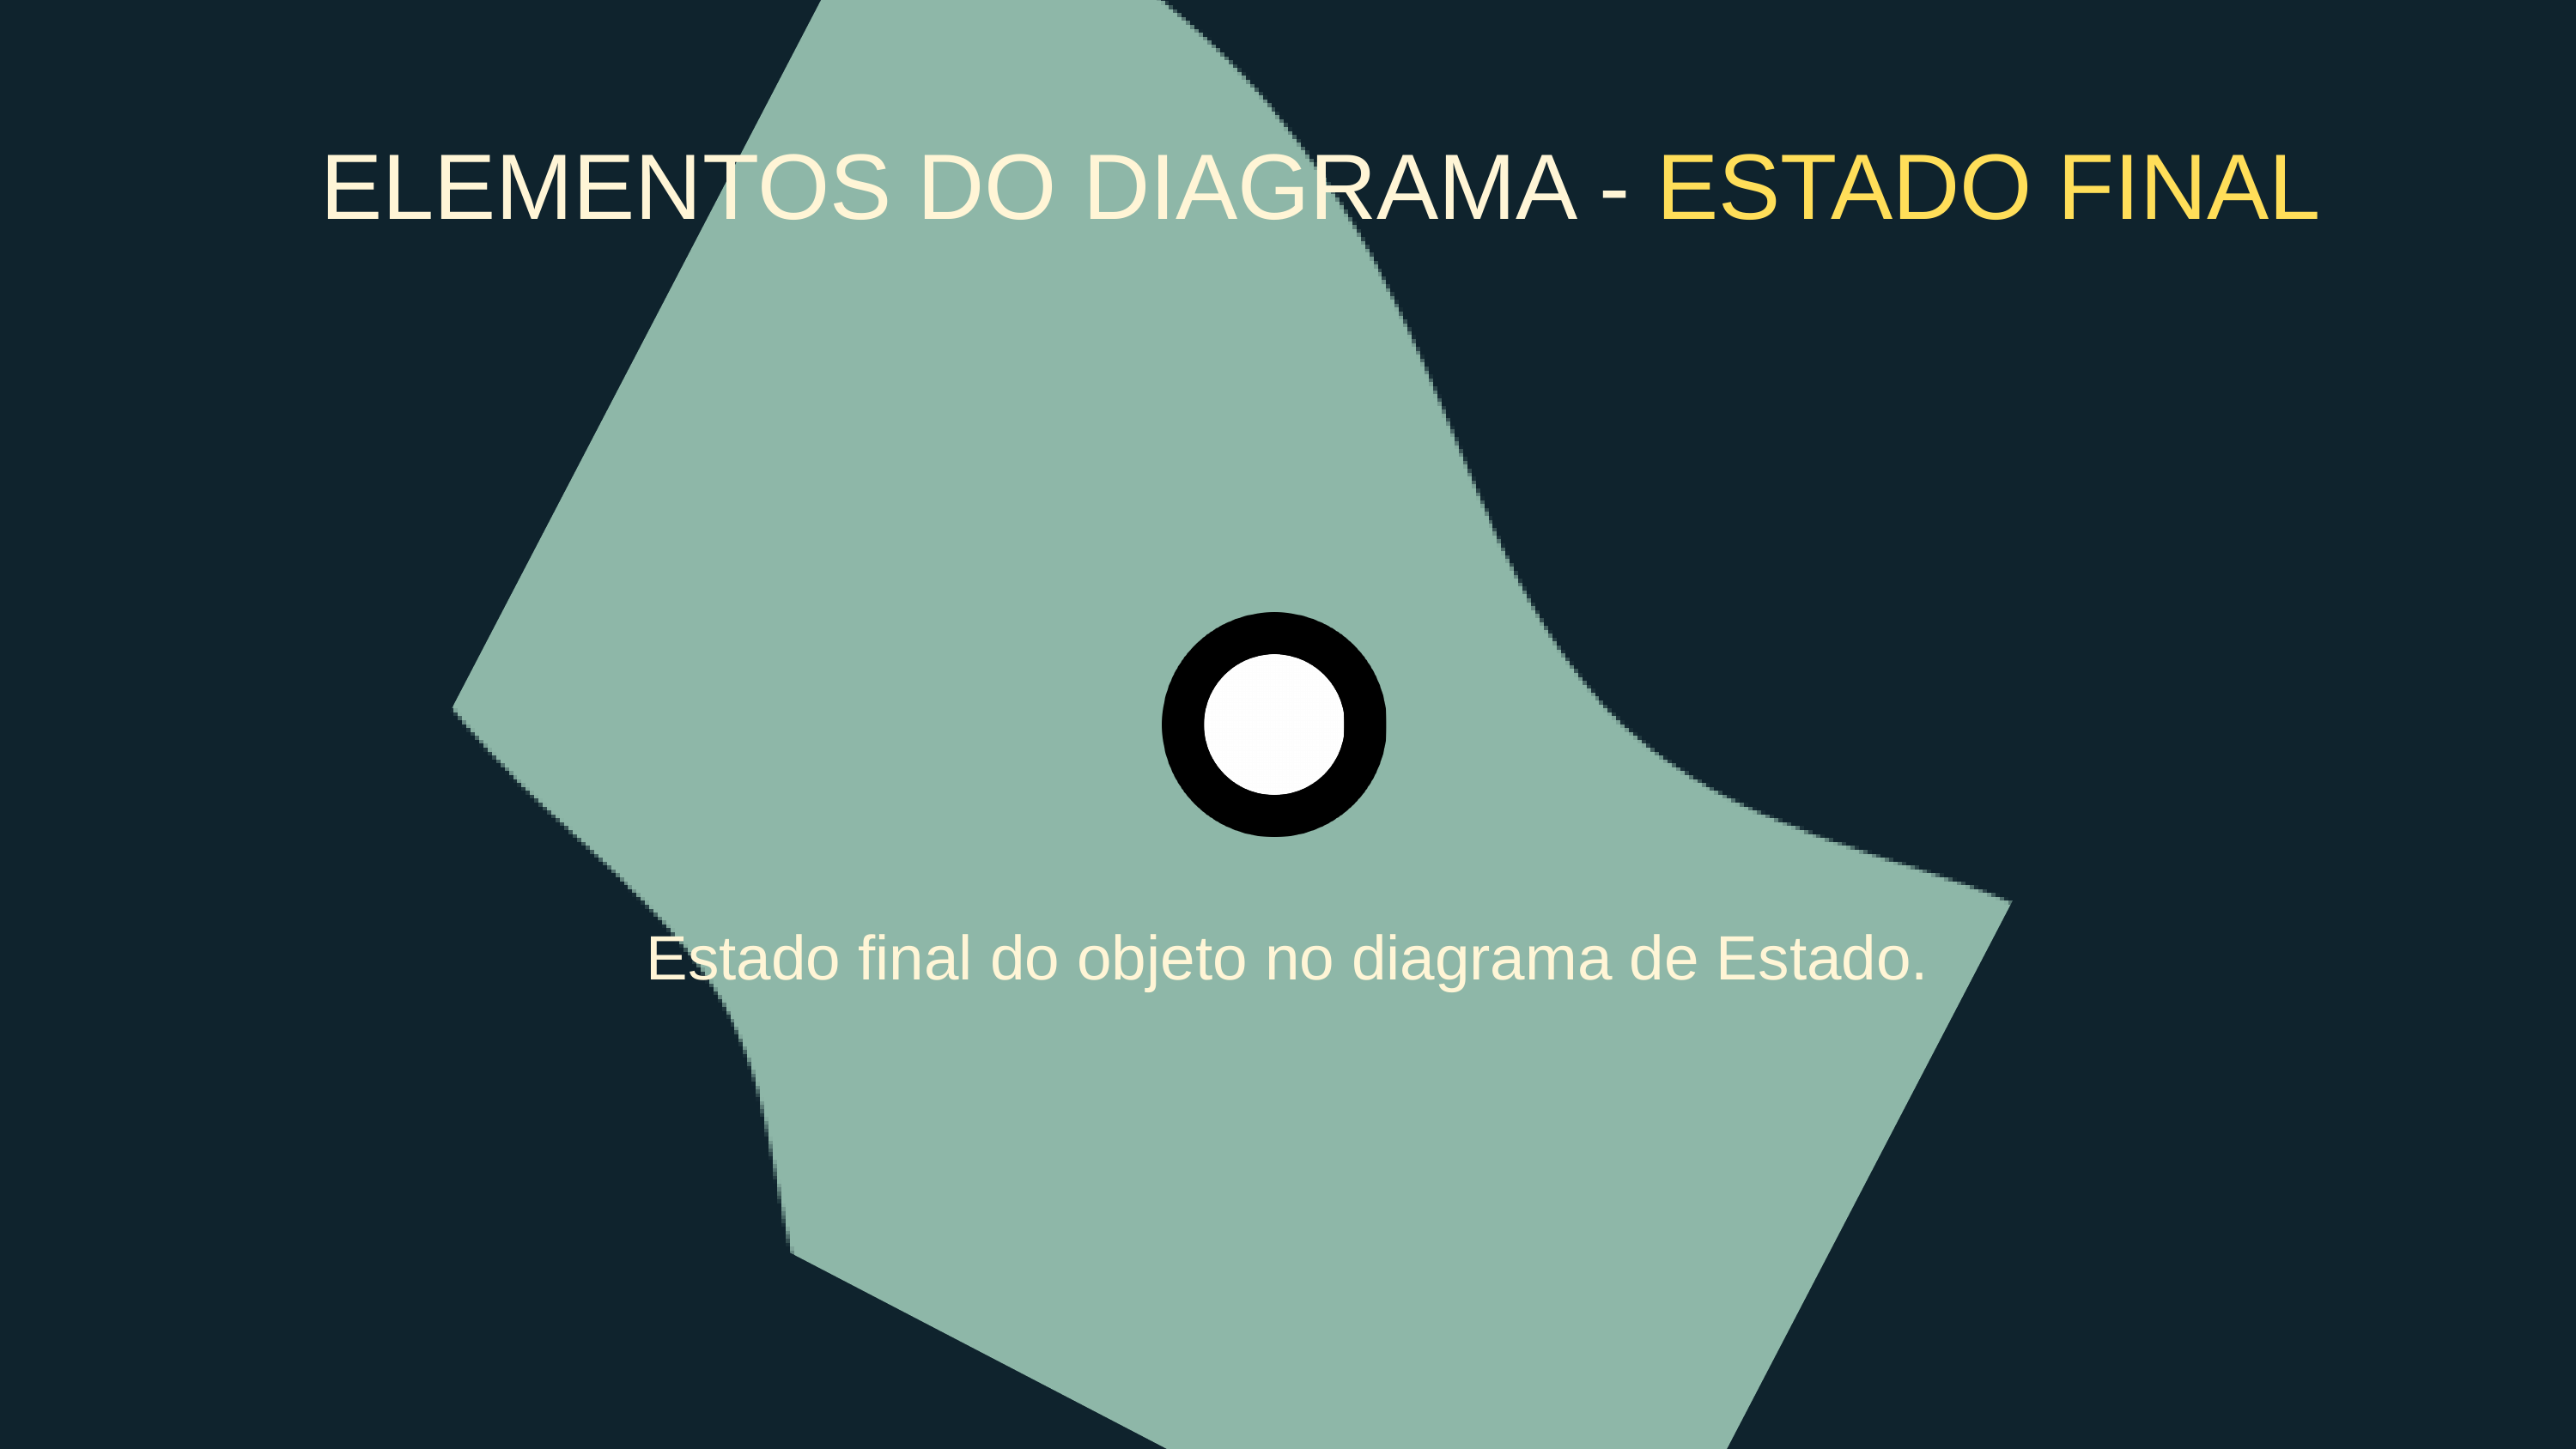

ELEMENTOS DO DIAGRAMA - ESTADO FINAL

Estado final do objeto no diagrama de Estado.